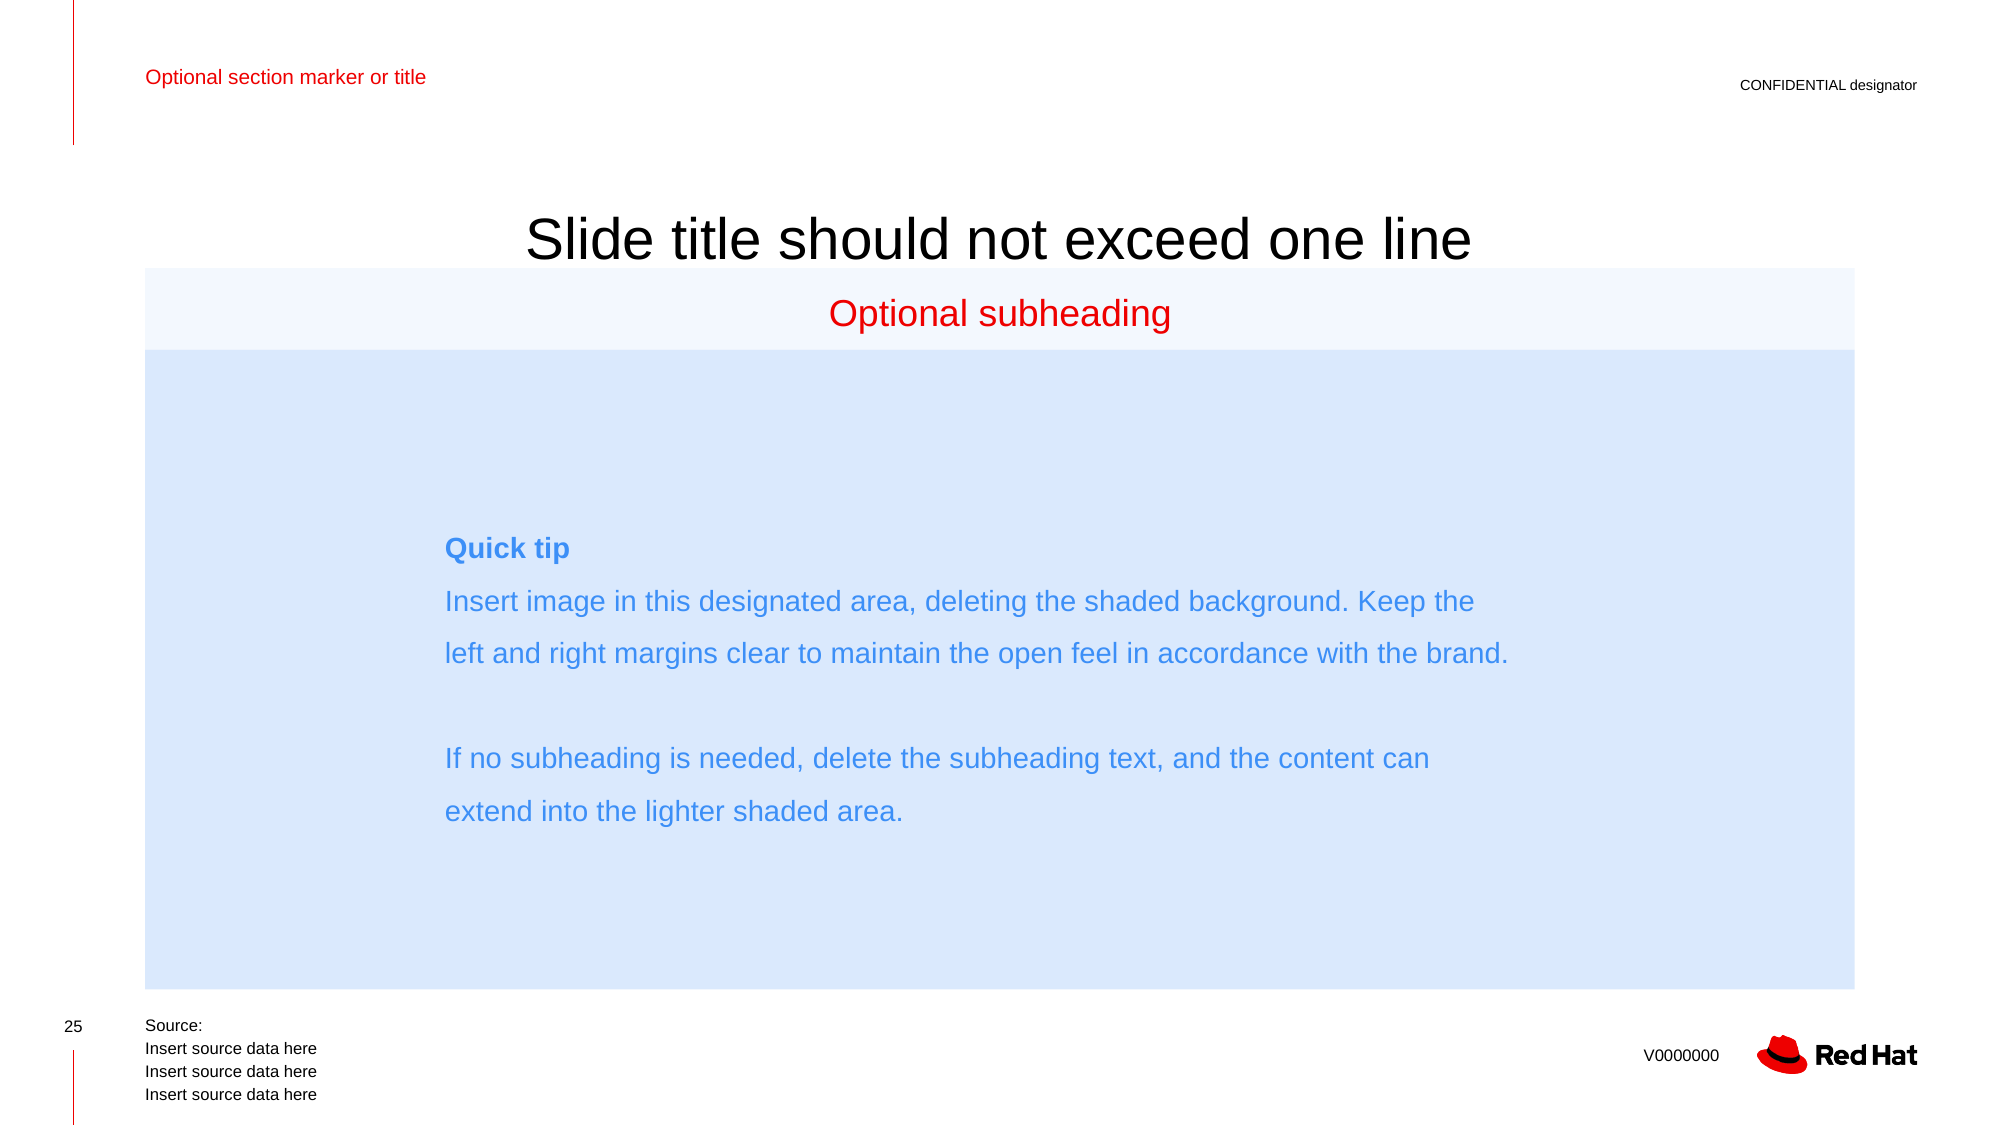

Optional section marker or title
# Slide title should not exceed one line

Optional subheading
Quick tip
Insert image in this designated area, deleting the shaded background. Keep the left and right margins clear to maintain the open feel in accordance with the brand.
If no subheading is needed, delete the subheading text, and the content can extend into the lighter shaded area.
Source:
Insert source data here
Insert source data here
Insert source data here
25